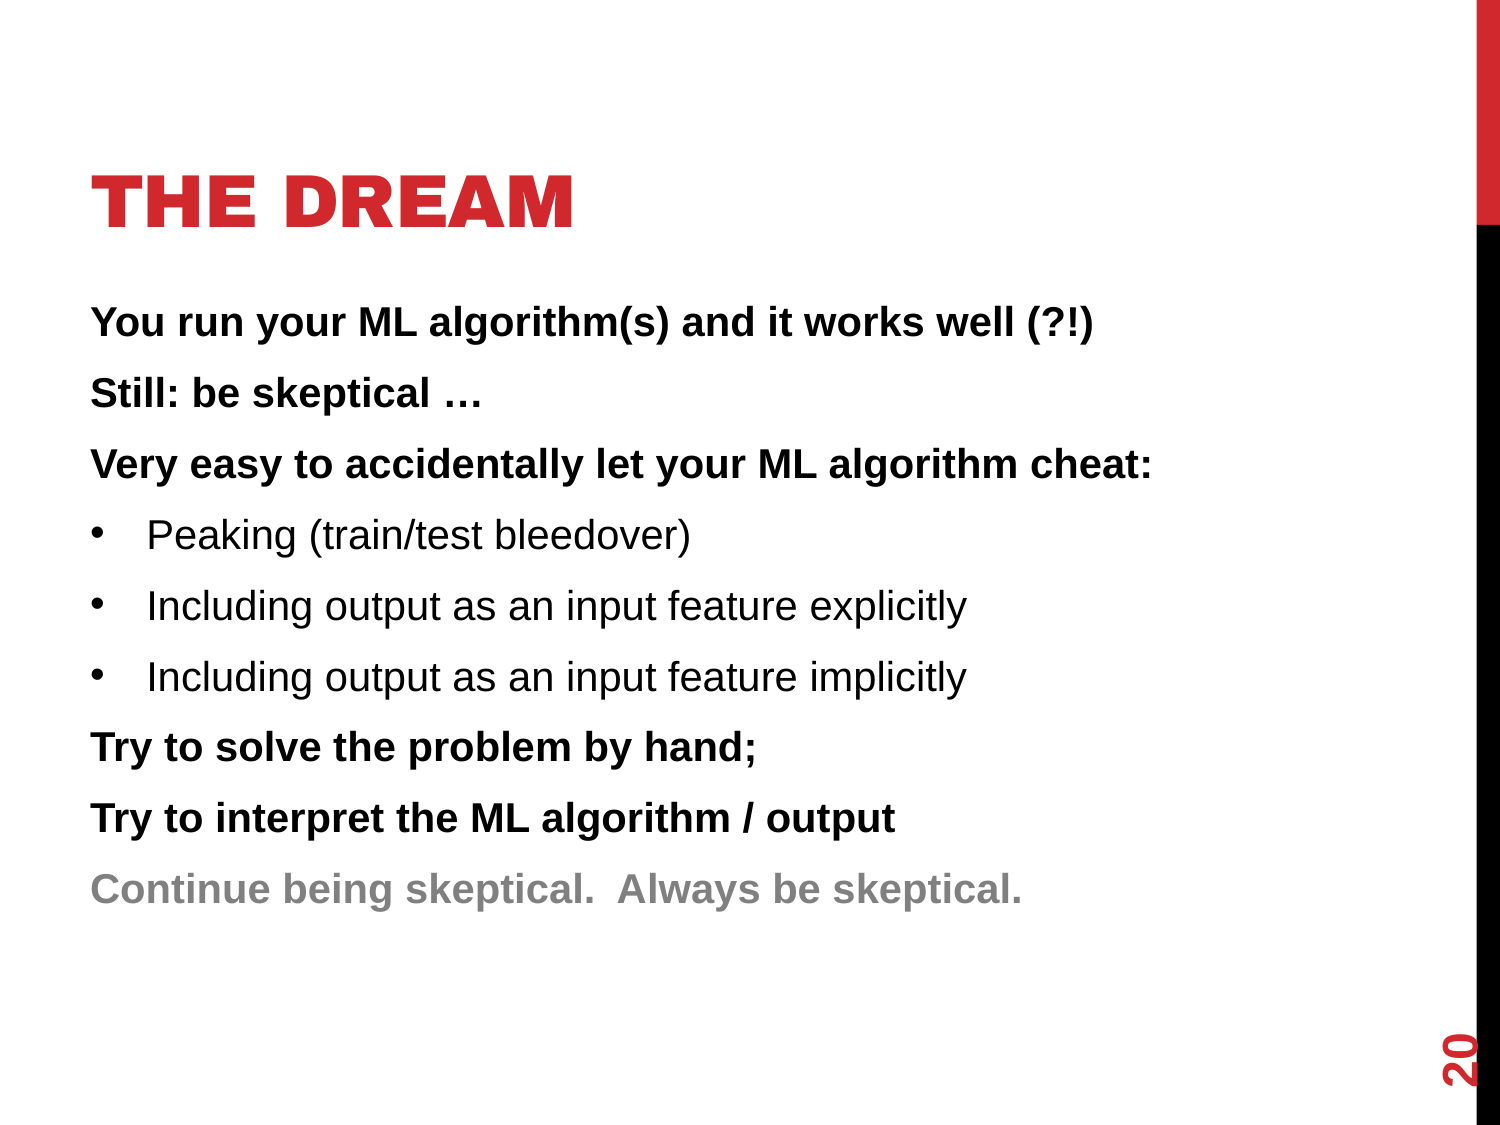

# The dream
You run your ML algorithm(s) and it works well (?!)
Still: be skeptical …
Very easy to accidentally let your ML algorithm cheat:
Peaking (train/test bleedover)
Including output as an input feature explicitly
Including output as an input feature implicitly
Try to solve the problem by hand;
Try to interpret the ML algorithm / output
Continue being skeptical.  Always be skeptical.
20